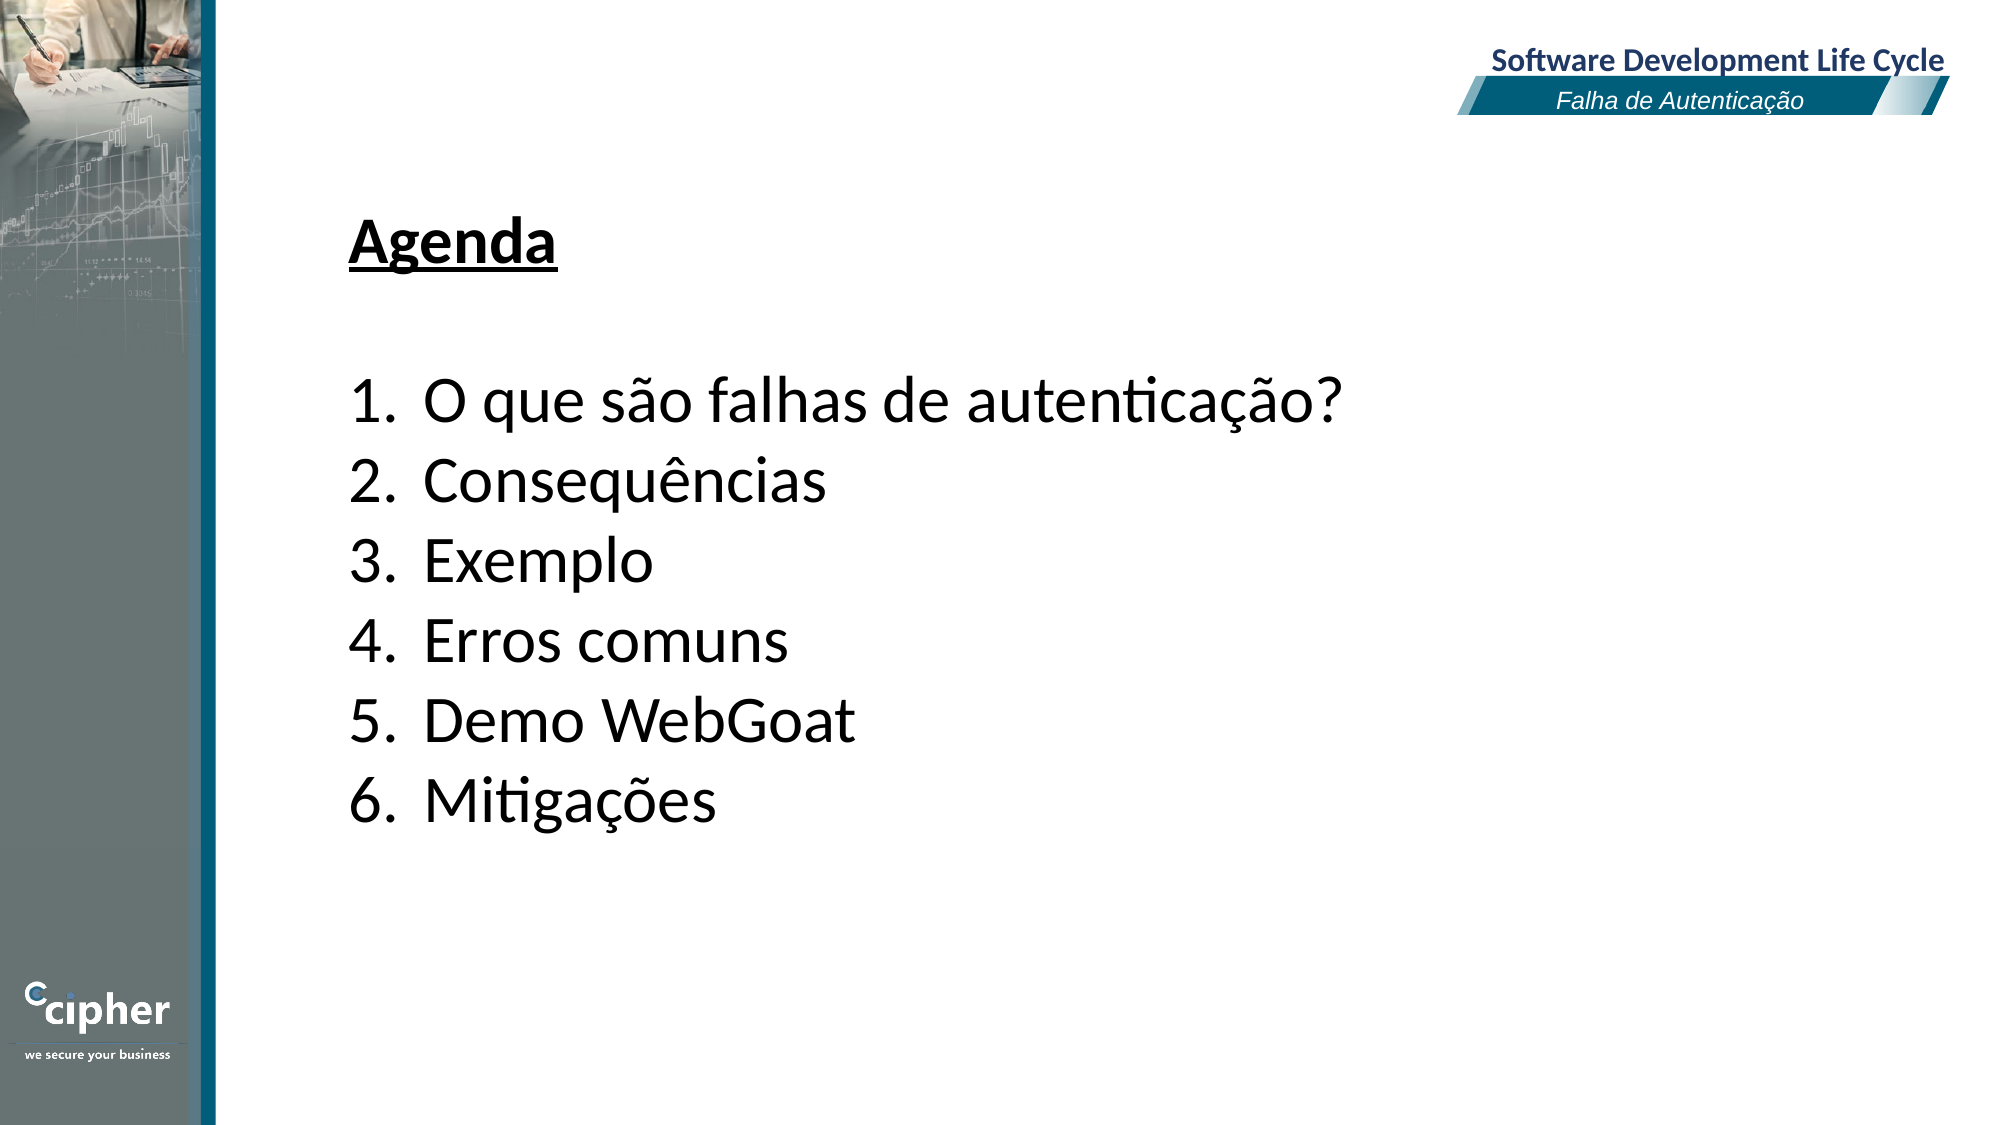

Software Development Life Cycle
Falha de Autenticação

Agenda

O que são falhas de autenticação?
Consequências
Exemplo
Erros comuns
Demo WebGoat
Mitigações